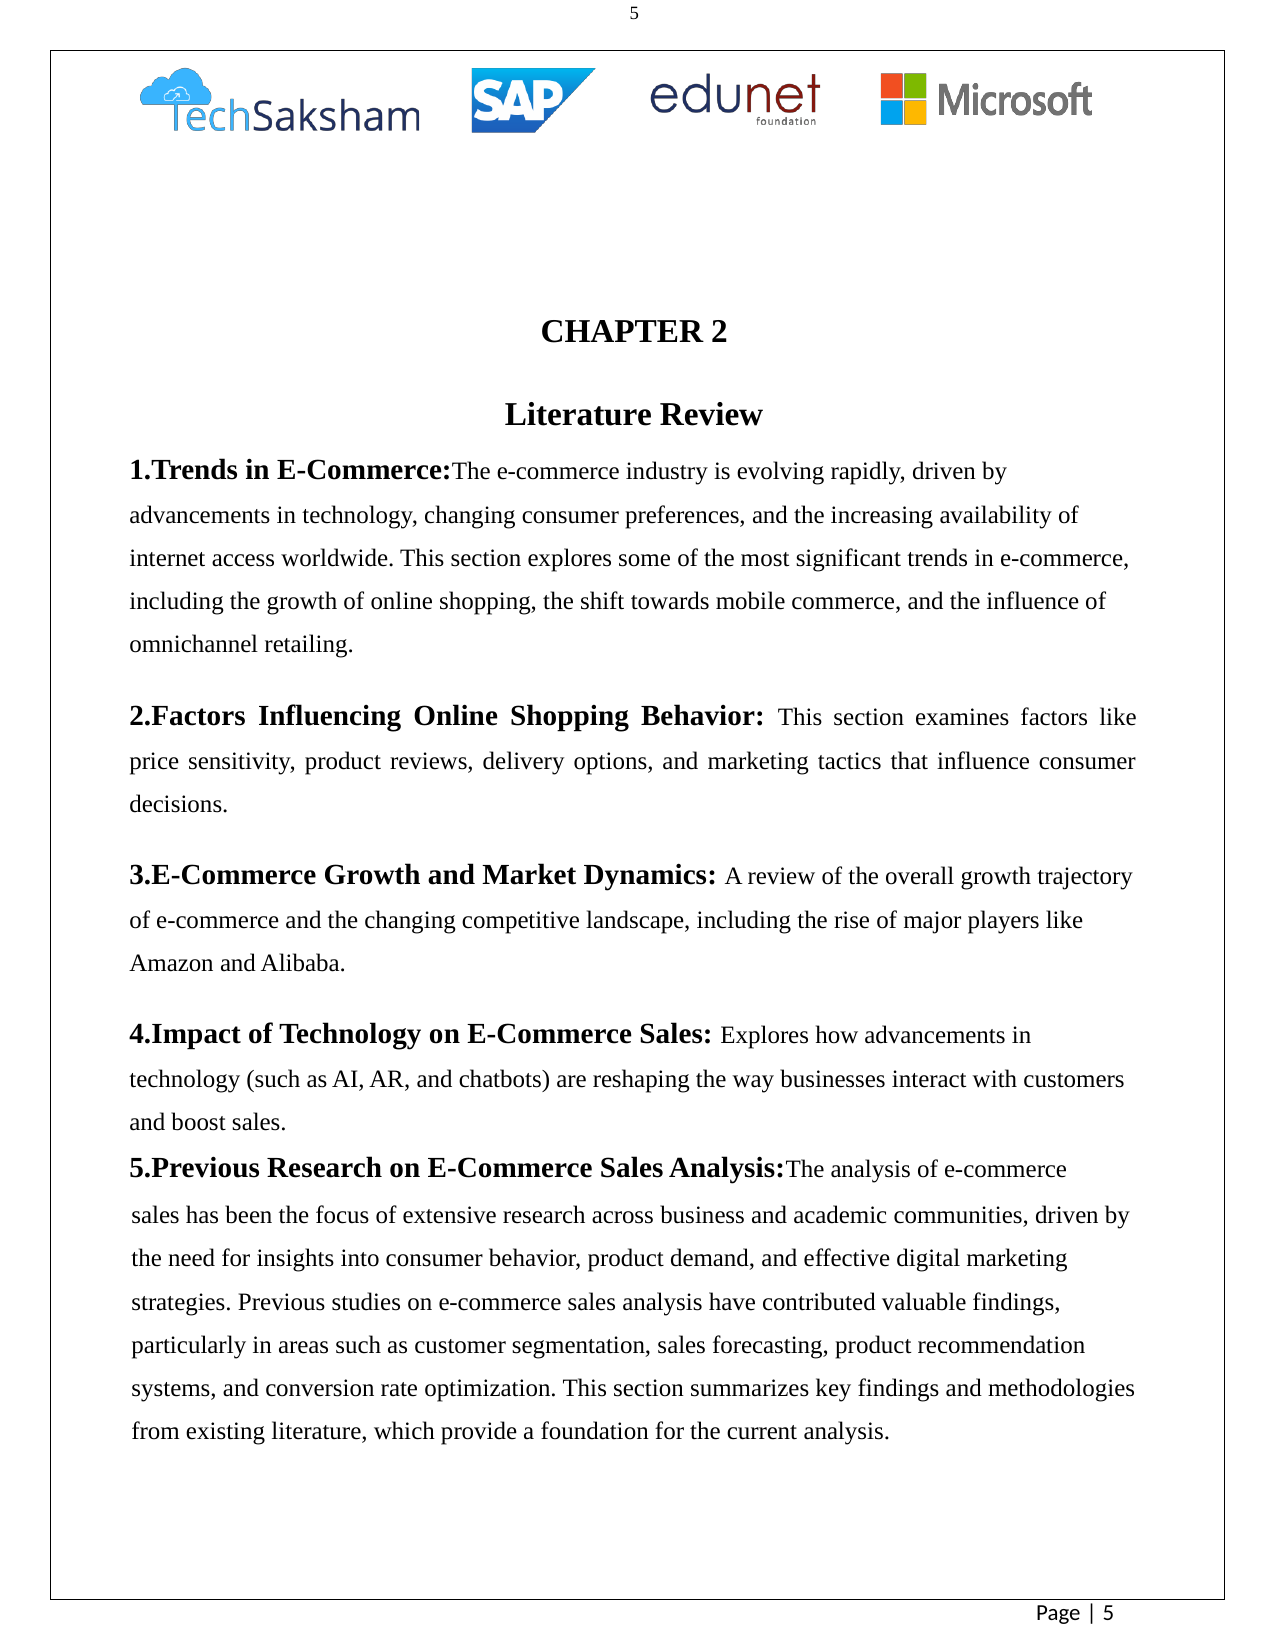

5

CHAPTER 2

Literature Review
Trends in E-Commerce:The e-commerce industry is evolving rapidly, driven by advancements in technology, changing consumer preferences, and the increasing availability of internet access worldwide. This section explores some of the most significant trends in e-commerce, including the growth of online shopping, the shift towards mobile commerce, and the influence of omnichannel retailing.

Factors Influencing Online Shopping Behavior: This section examines factors like price sensitivity, product reviews, delivery options, and marketing tactics that influence consumer decisions.
E-Commerce Growth and Market Dynamics: A review of the overall growth trajectory of e-commerce and the changing competitive landscape, including the rise of major players like Amazon and Alibaba.
Impact of Technology on E-Commerce Sales: Explores how advancements in technology (such as AI, AR, and chatbots) are reshaping the way businesses interact with customers and boost sales.
Previous Research on E-Commerce Sales Analysis:The analysis of e-commerce
sales has been the focus of extensive research across business and academic communities, driven by the need for insights into consumer behavior, product demand, and effective digital marketing strategies. Previous studies on e-commerce sales analysis have contributed valuable findings, particularly in areas such as customer segmentation, sales forecasting, product recommendation systems, and conversion rate optimization. This section summarizes key findings and methodologies from existing literature, which provide a foundation for the current analysis.
Page | 5